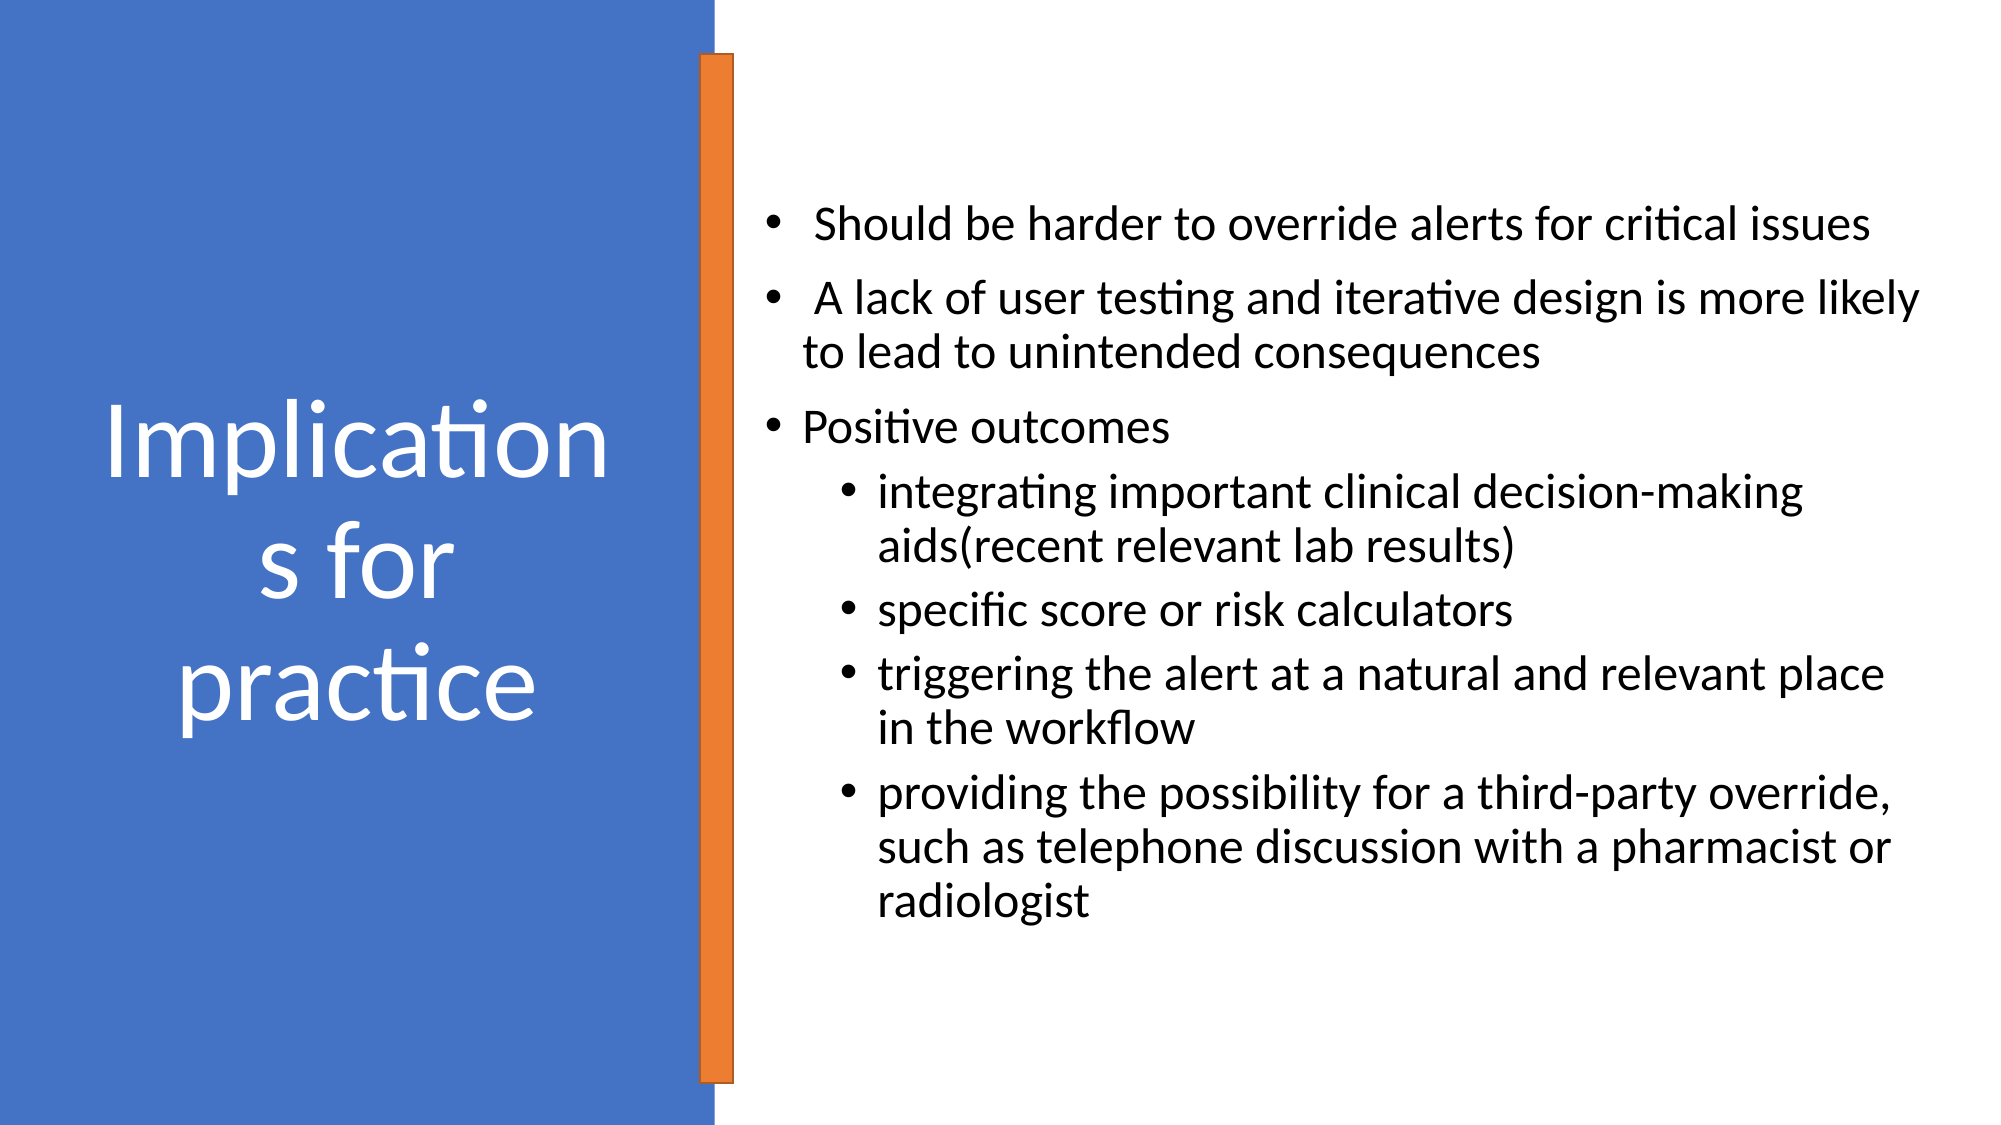

Should be harder to override alerts for critical issues
 A lack of user testing and iterative design is more likely to lead to unintended consequences
Positive outcomes
integrating important clinical decision-making aids(recent relevant lab results)
specific score or risk calculators
triggering the alert at a natural and relevant place in the workflow
providing the possibility for a third-party override, such as telephone discussion with a pharmacist or radiologist
# Implications for practice